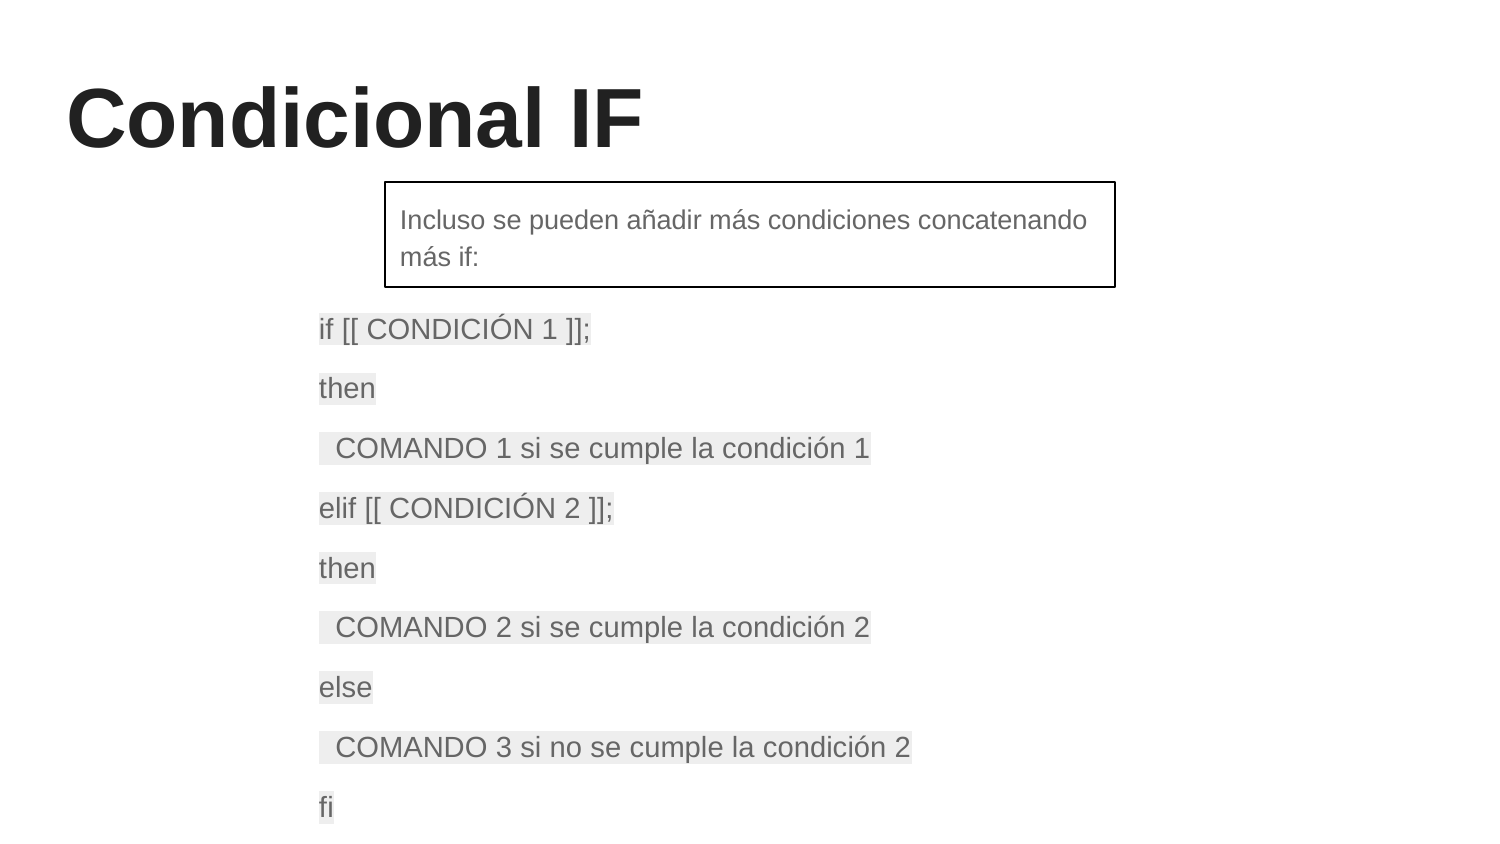

# Condicional IF
Incluso se pueden añadir más condiciones concatenando más if:
if [[ CONDICIÓN 1 ]];
then
  COMANDO 1 si se cumple la condición 1
elif [[ CONDICIÓN 2 ]];
then
  COMANDO 2 si se cumple la condición 2
else
  COMANDO 3 si no se cumple la condición 2
fi